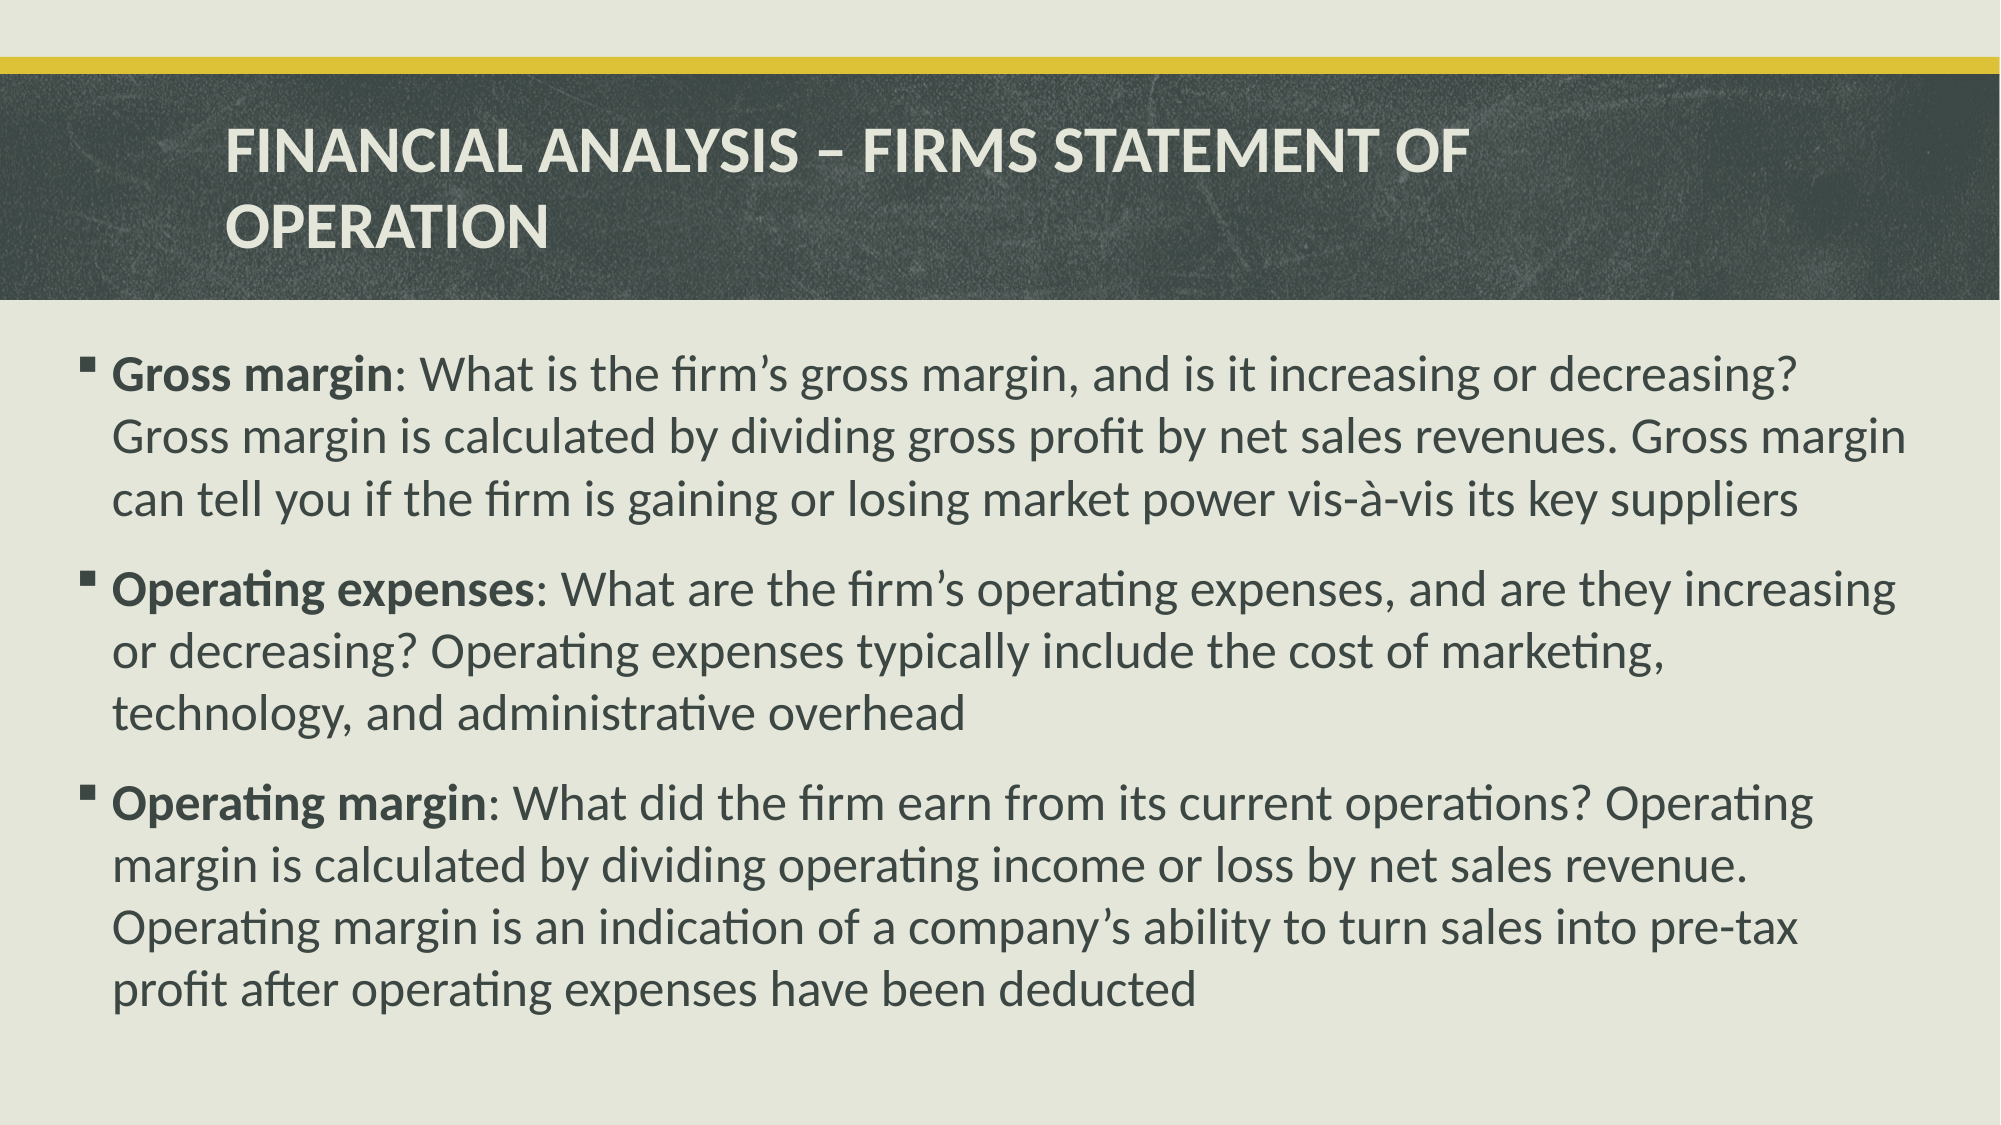

# FINANCIAL ANALYSIS – FIRMS STATEMENT OF OPERATION
Gross margin: What is the firm’s gross margin, and is it increasing or decreasing? Gross margin is calculated by dividing gross profit by net sales revenues. Gross margin can tell you if the firm is gaining or losing market power vis-à-vis its key suppliers
Operating expenses: What are the firm’s operating expenses, and are they increasing or decreasing? Operating expenses typically include the cost of marketing, technology, and administrative overhead
Operating margin: What did the firm earn from its current operations? Operating margin is calculated by dividing operating income or loss by net sales revenue. Operating margin is an indication of a company’s ability to turn sales into pre-tax profit after operating expenses have been deducted